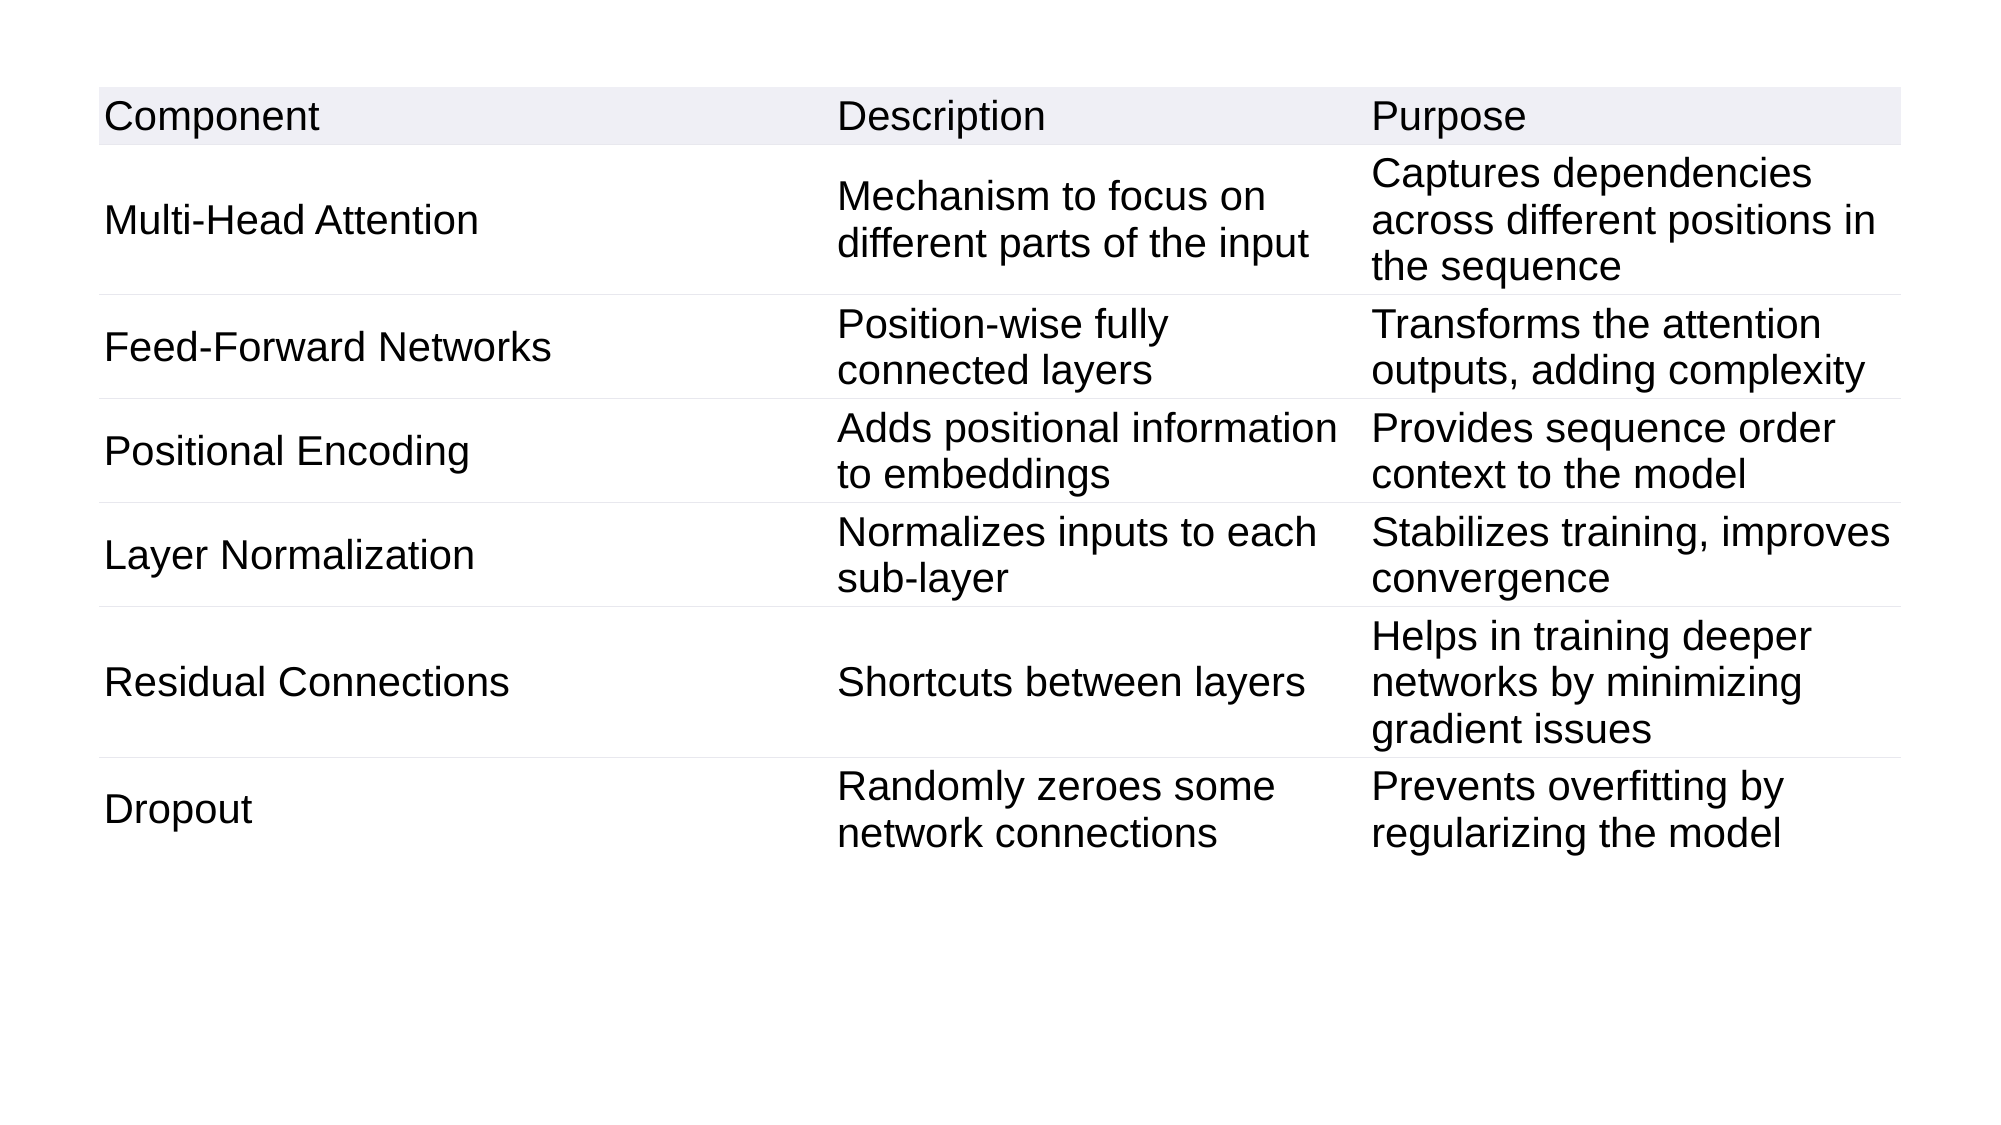

| Component | Description | Purpose |
| --- | --- | --- |
| Multi-Head Attention | Mechanism to focus on different parts of the input | Captures dependencies across different positions in the sequence |
| Feed-Forward Networks | Position-wise fully connected layers | Transforms the attention outputs, adding complexity |
| Positional Encoding | Adds positional information to embeddings | Provides sequence order context to the model |
| Layer Normalization | Normalizes inputs to each sub-layer | Stabilizes training, improves convergence |
| Residual Connections | Shortcuts between layers | Helps in training deeper networks by minimizing gradient issues |
| Dropout | Randomly zeroes some network connections | Prevents overfitting by regularizing the model |